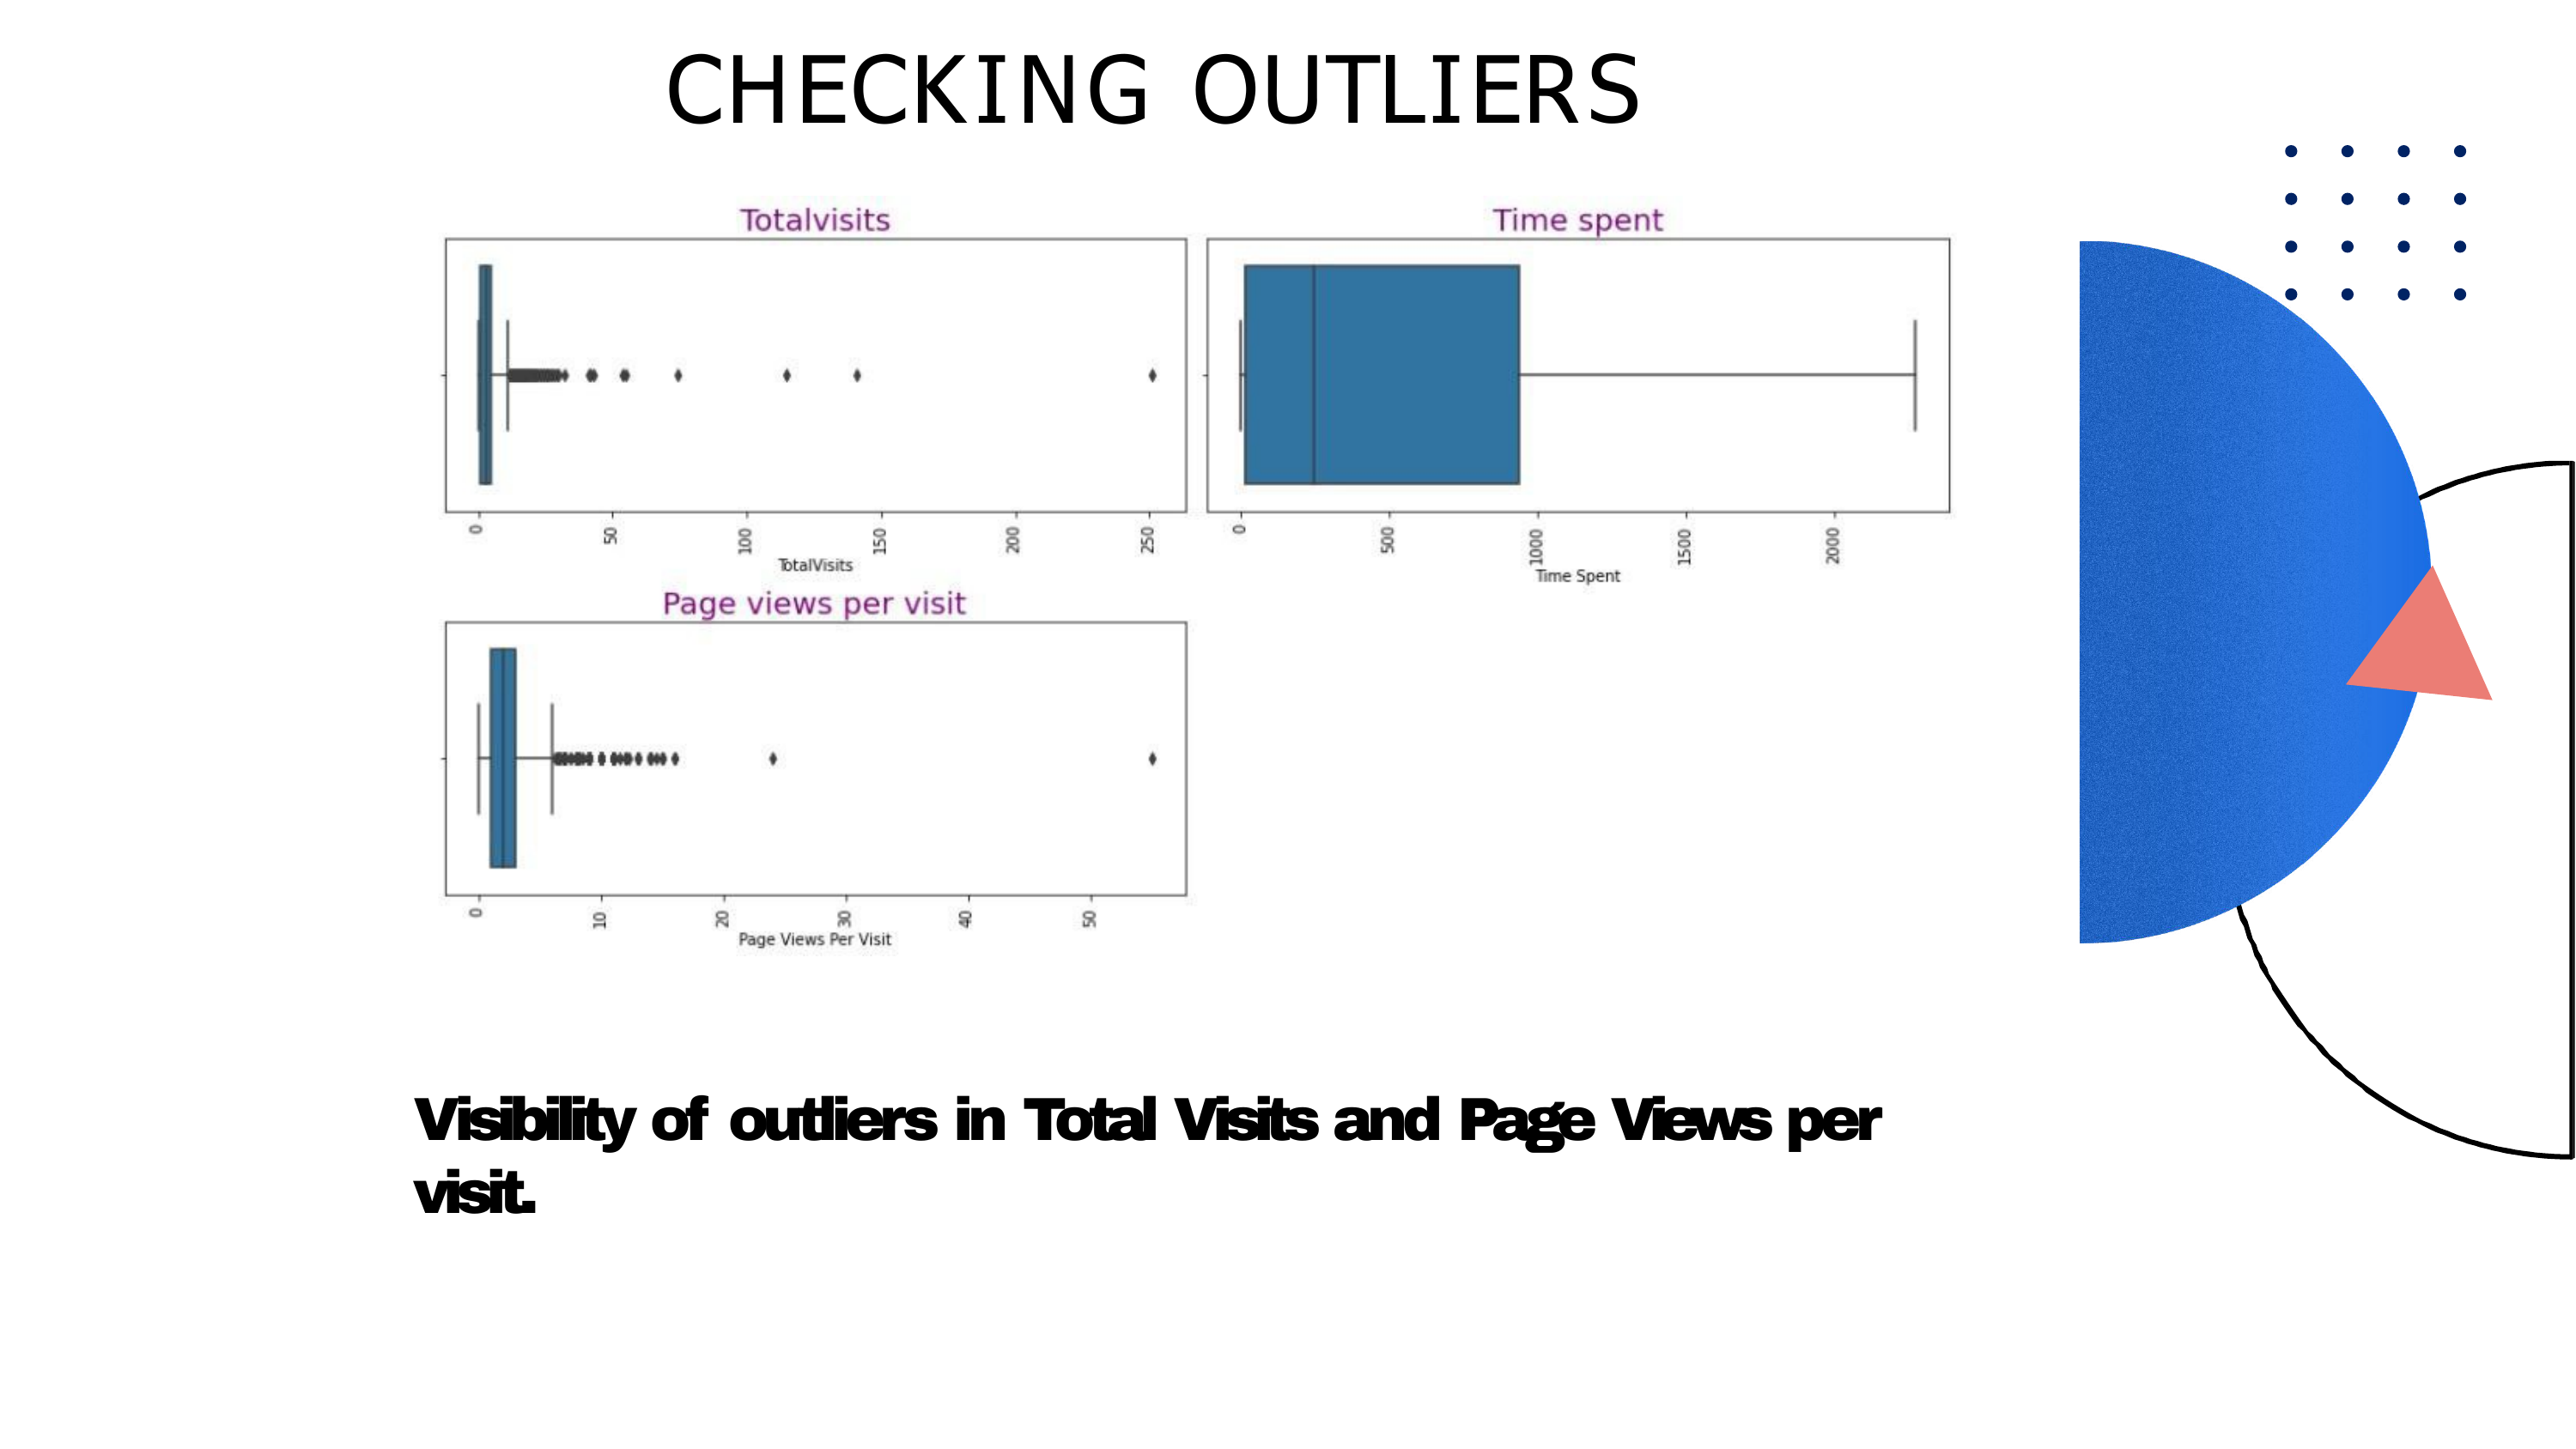

# CHECKING OUTLIERS

Visibility of outliers in Total Visits and Page Views per visit.